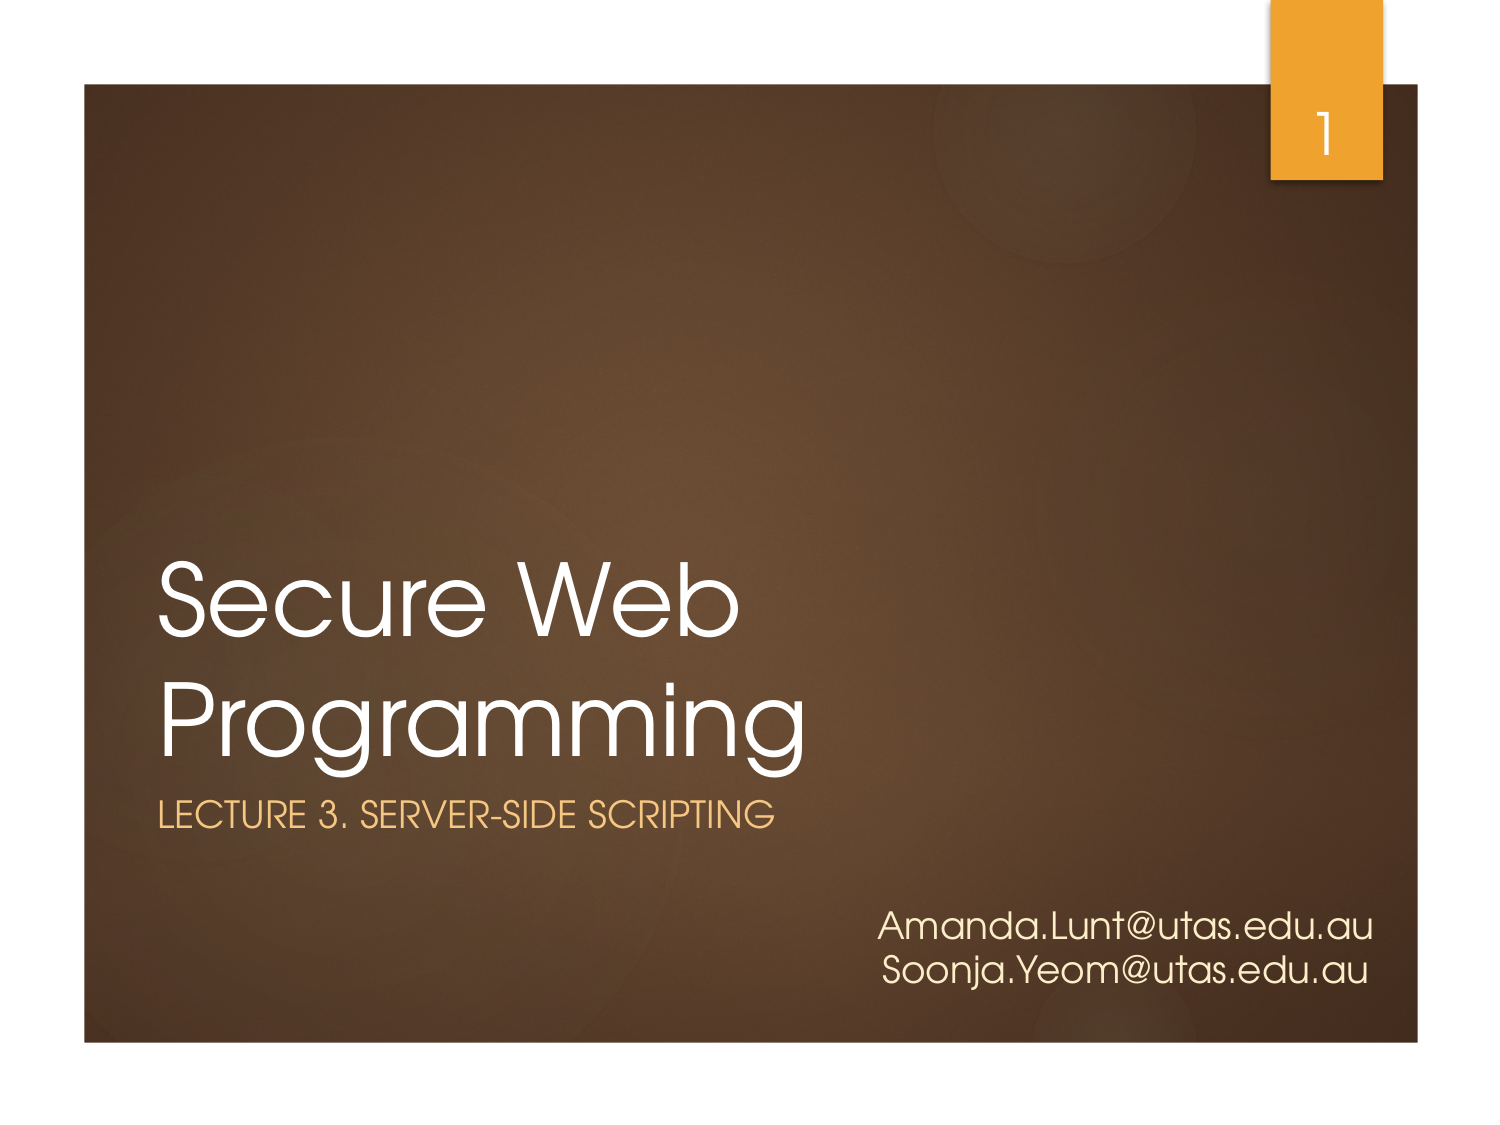

1
# Secure Web Programming
Lecture 3. Server-side Scripting
Amanda.Lunt@utas.edu.au
Soonja.Yeom@utas.edu.au